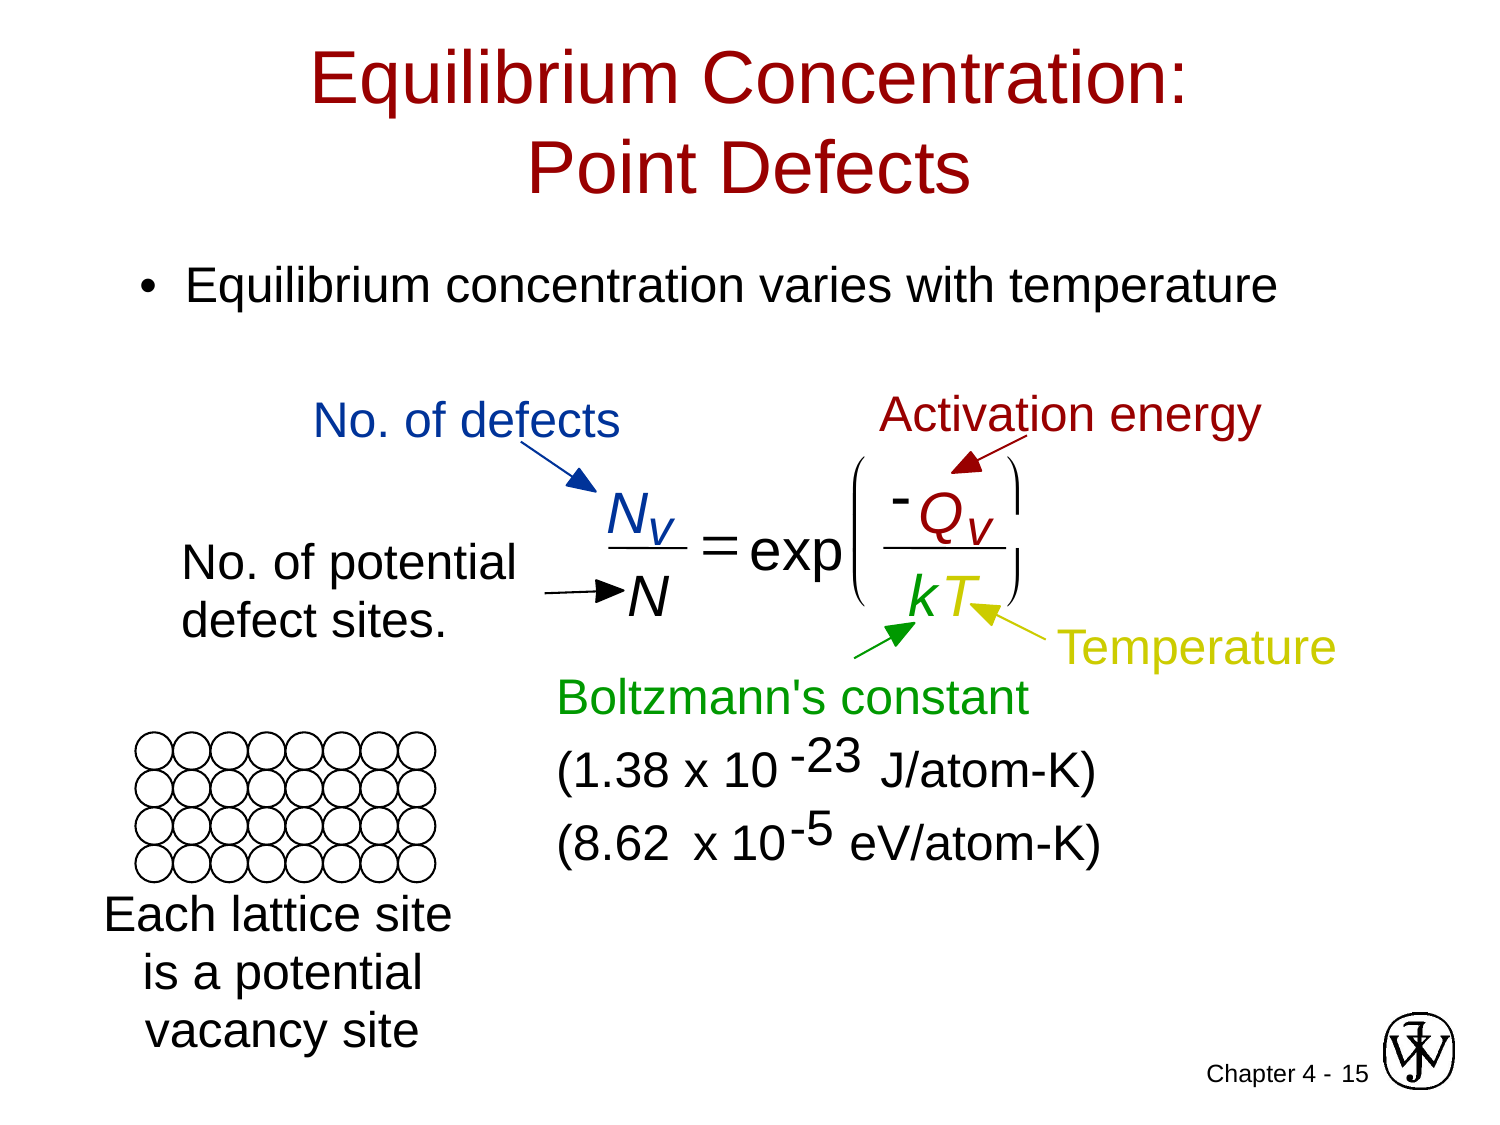

Equilibrium Concentration:
Point Defects
•  Equilibrium concentration varies with temperature
Activation energy
No. of defects

−
N
Q

v
v
=

exp
No. of potential

N
k
T

defect sites.

Temperature

Boltzmann's constant

-23

(1.38 x 10
 J/atom-K)
-5
(8.62
 x
 10
 eV/atom-K)
Each lattice site
is a potential
vacancy site
15